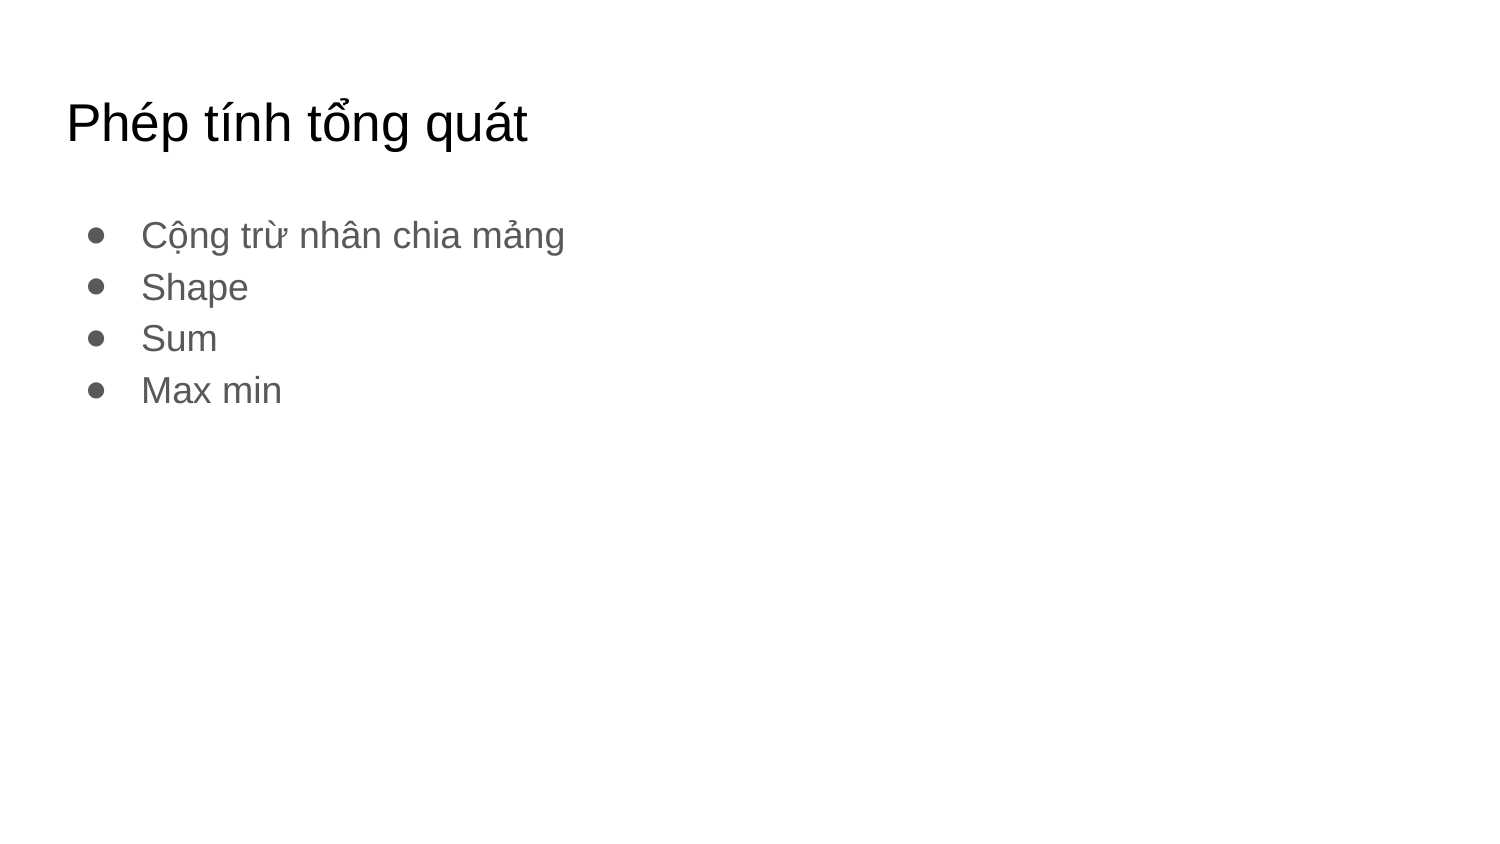

# Phép tính tổng quát
Cộng trừ nhân chia mảng
Shape
Sum
Max min